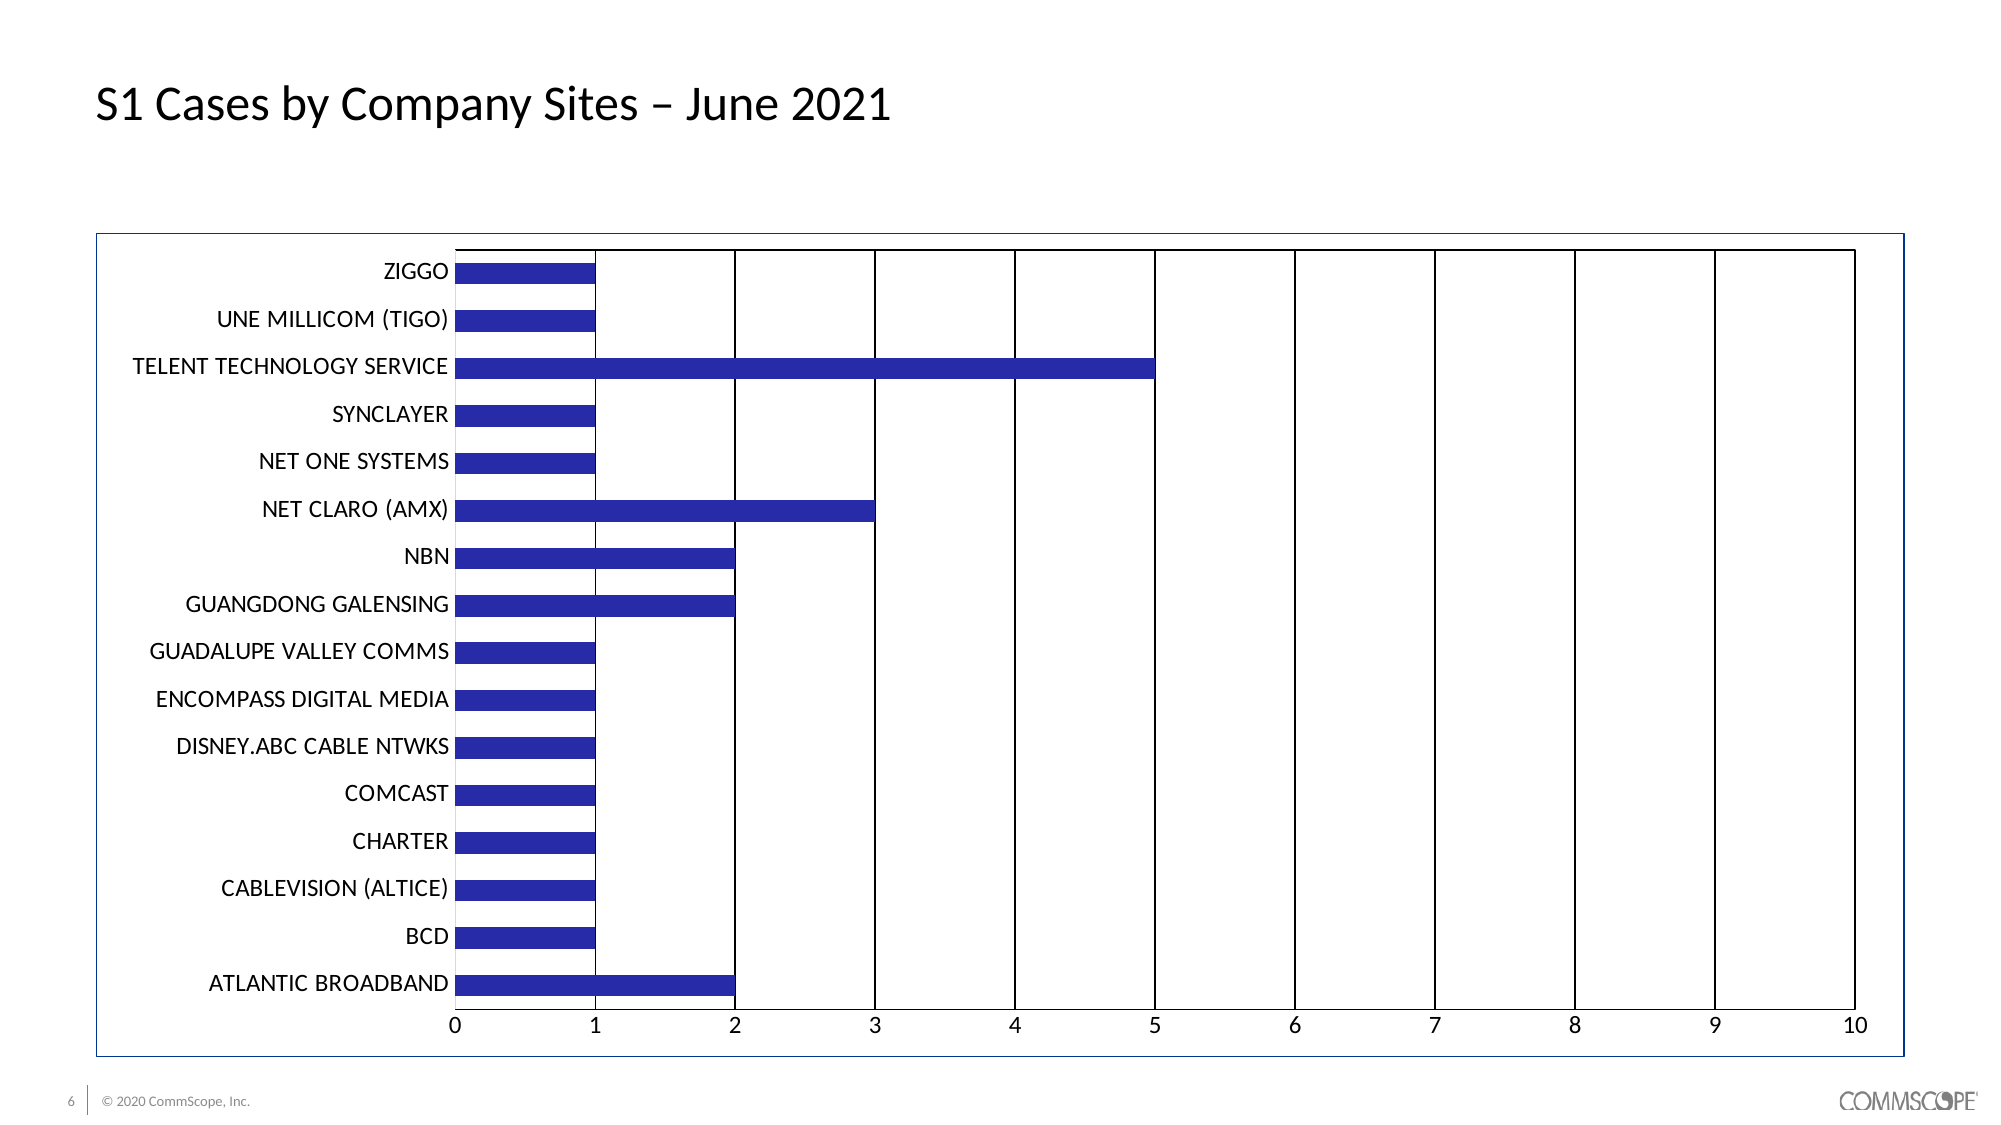

# S1 Cases by Company Sites – June 2021

### Chart

| Category |  |
|---|---|
| ATLANTIC BROADBAND | 2.0 |
| BCD | 1.0 |
| CABLEVISION (ALTICE) | 1.0 |
| CHARTER | 1.0 |
| COMCAST | 1.0 |
| DISNEY.ABC CABLE NTWKS | 1.0 |
| ENCOMPASS DIGITAL MEDIA | 1.0 |
| GUADALUPE VALLEY COMMS | 1.0 |
| GUANGDONG GALENSING | 2.0 |
| NBN | 2.0 |
| NET CLARO (AMX) | 3.0 |
| NET ONE SYSTEMS | 1.0 |
| SYNCLAYER | 1.0 |
| TELENT TECHNOLOGY SERVICE | 5.0 |
| UNE MILLICOM (TIGO) | 1.0 |
| ZIGGO | 1.0 |
6
© 2020 CommScope, Inc.